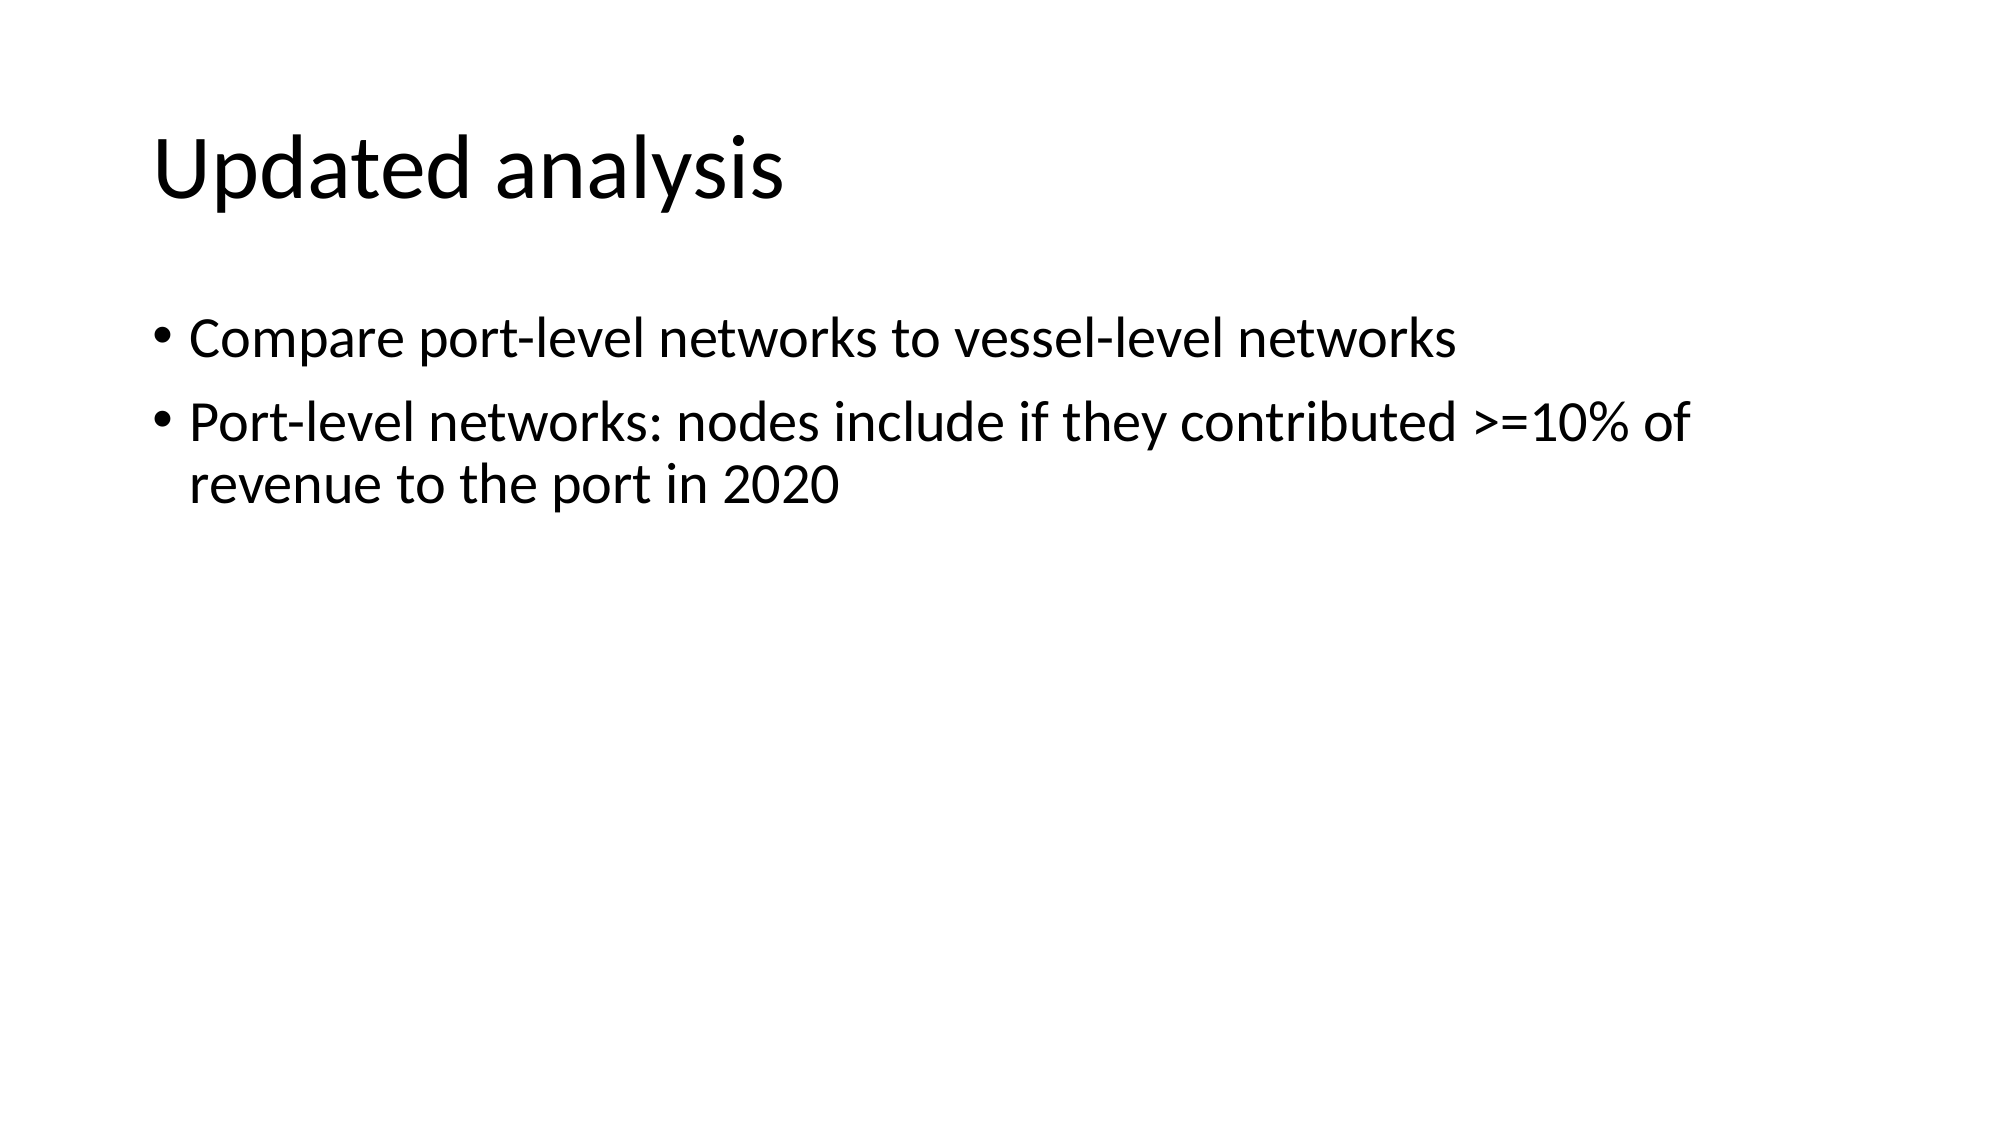

# Updated analysis
Compare port-level networks to vessel-level networks
Port-level networks: nodes include if they contributed >=10% of revenue to the port in 2020